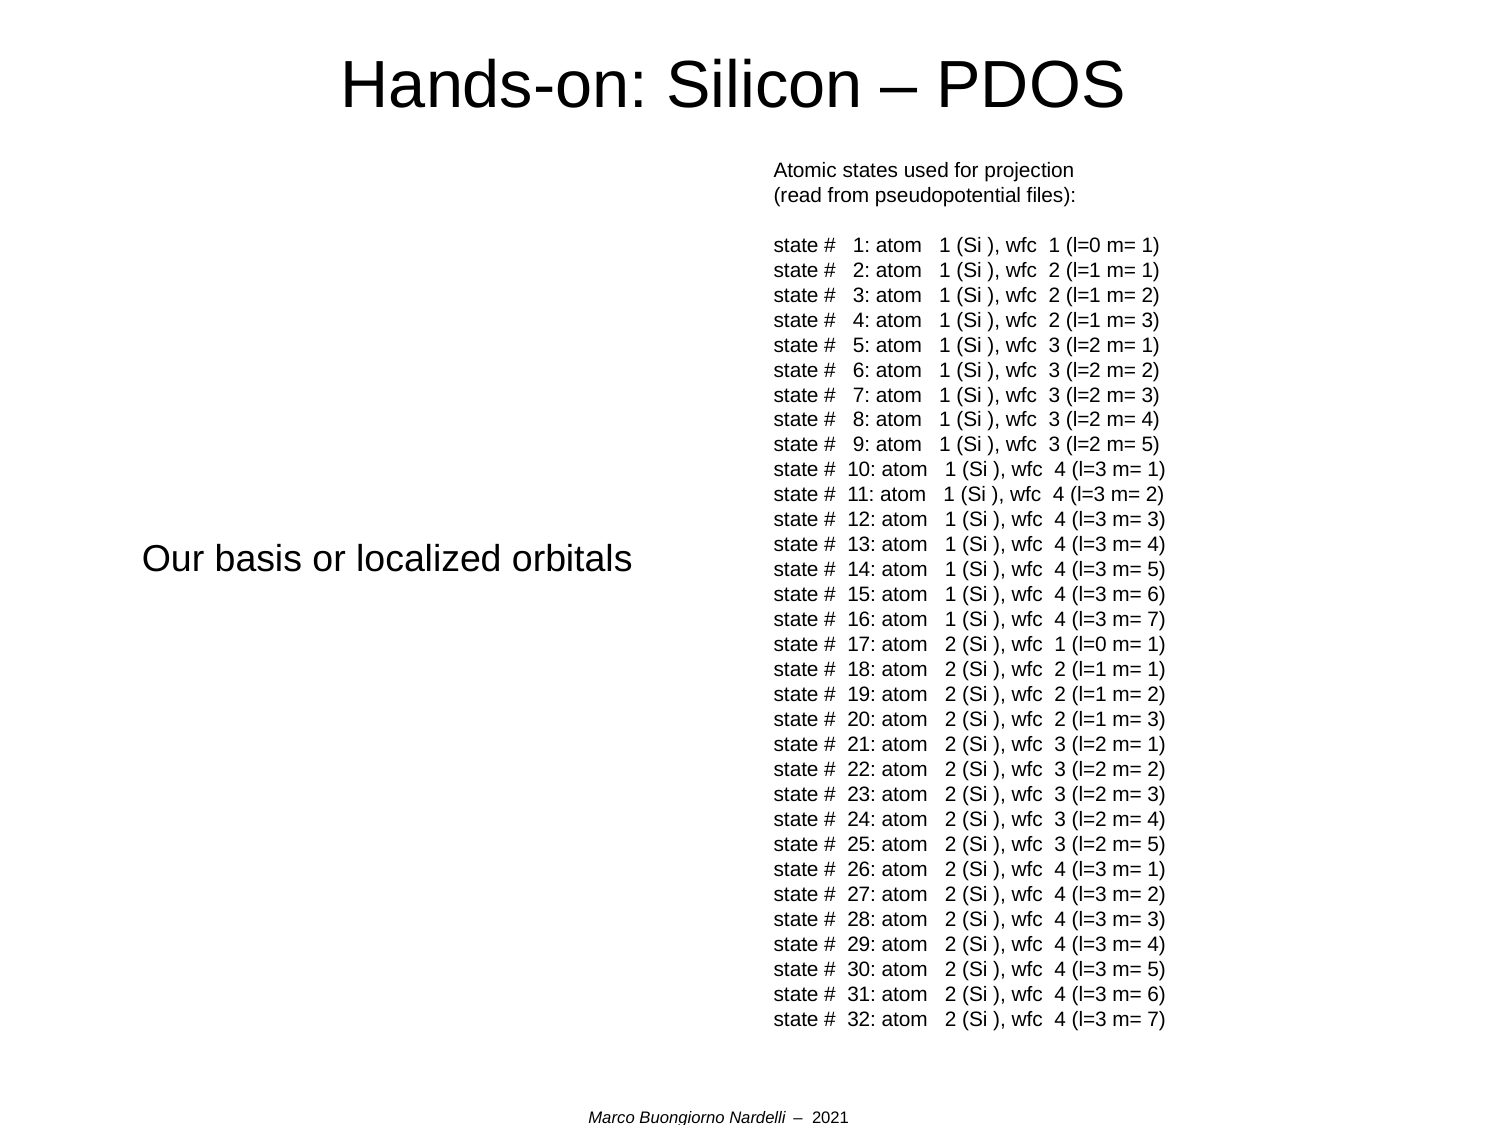

# Hands-on: Silicon – PDOS
     Atomic states used for projection
     (read from pseudopotential files):

     state #   1: atom   1 (Si ), wfc  1 (l=0 m= 1)
     state #   2: atom   1 (Si ), wfc  2 (l=1 m= 1)
     state #   3: atom   1 (Si ), wfc  2 (l=1 m= 2)
     state #   4: atom   1 (Si ), wfc  2 (l=1 m= 3)
     state #   5: atom   1 (Si ), wfc  3 (l=2 m= 1)
     state #   6: atom   1 (Si ), wfc  3 (l=2 m= 2)
     state #   7: atom   1 (Si ), wfc  3 (l=2 m= 3)
     state #   8: atom   1 (Si ), wfc  3 (l=2 m= 4)
     state #   9: atom   1 (Si ), wfc  3 (l=2 m= 5)
     state #  10: atom   1 (Si ), wfc  4 (l=3 m= 1)
     state #  11: atom   1 (Si ), wfc  4 (l=3 m= 2)
     state #  12: atom   1 (Si ), wfc  4 (l=3 m= 3)
     state #  13: atom   1 (Si ), wfc  4 (l=3 m= 4)
     state #  14: atom   1 (Si ), wfc  4 (l=3 m= 5)
     state #  15: atom   1 (Si ), wfc  4 (l=3 m= 6)
     state #  16: atom   1 (Si ), wfc  4 (l=3 m= 7)
     state #  17: atom   2 (Si ), wfc  1 (l=0 m= 1)
     state #  18: atom   2 (Si ), wfc  2 (l=1 m= 1)
     state #  19: atom   2 (Si ), wfc  2 (l=1 m= 2)
     state #  20: atom   2 (Si ), wfc  2 (l=1 m= 3)
     state #  21: atom   2 (Si ), wfc  3 (l=2 m= 1)
     state #  22: atom   2 (Si ), wfc  3 (l=2 m= 2)
     state #  23: atom   2 (Si ), wfc  3 (l=2 m= 3)
     state #  24: atom   2 (Si ), wfc  3 (l=2 m= 4)
     state #  25: atom   2 (Si ), wfc  3 (l=2 m= 5)
     state #  26: atom   2 (Si ), wfc  4 (l=3 m= 1)
     state #  27: atom   2 (Si ), wfc  4 (l=3 m= 2)
     state #  28: atom   2 (Si ), wfc  4 (l=3 m= 3)
     state #  29: atom   2 (Si ), wfc  4 (l=3 m= 4)
     state #  30: atom   2 (Si ), wfc  4 (l=3 m= 5)
     state #  31: atom   2 (Si ), wfc  4 (l=3 m= 6)
     state #  32: atom   2 (Si ), wfc  4 (l=3 m= 7)
Our basis or localized orbitals